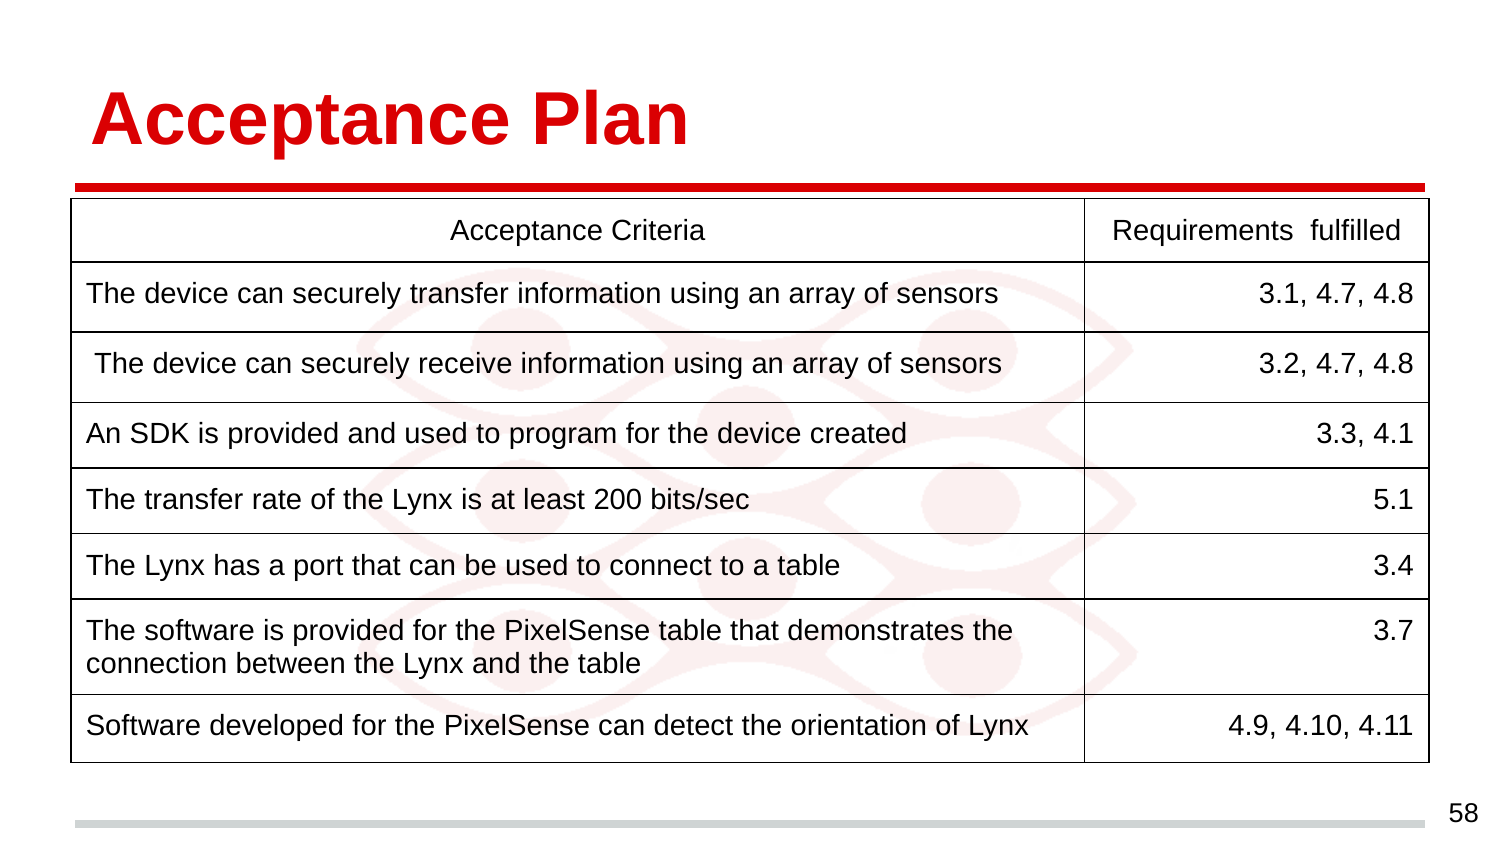

# Acceptance Plan
| Acceptance Criteria | Requirements fulfilled |
| --- | --- |
| The device can securely transfer information using an array of sensors | 3.1, 4.7, 4.8 |
| The device can securely receive information using an array of sensors | 3.2, 4.7, 4.8 |
| An SDK is provided and used to program for the device created | 3.3, 4.1 |
| The transfer rate of the Lynx is at least 200 bits/sec | 5.1 |
| The Lynx has a port that can be used to connect to a table | 3.4 |
| The software is provided for the PixelSense table that demonstrates the connection between the Lynx and the table | 3.7 |
| Software developed for the PixelSense can detect the orientation of Lynx | 4.9, 4.10, 4.11 |
58